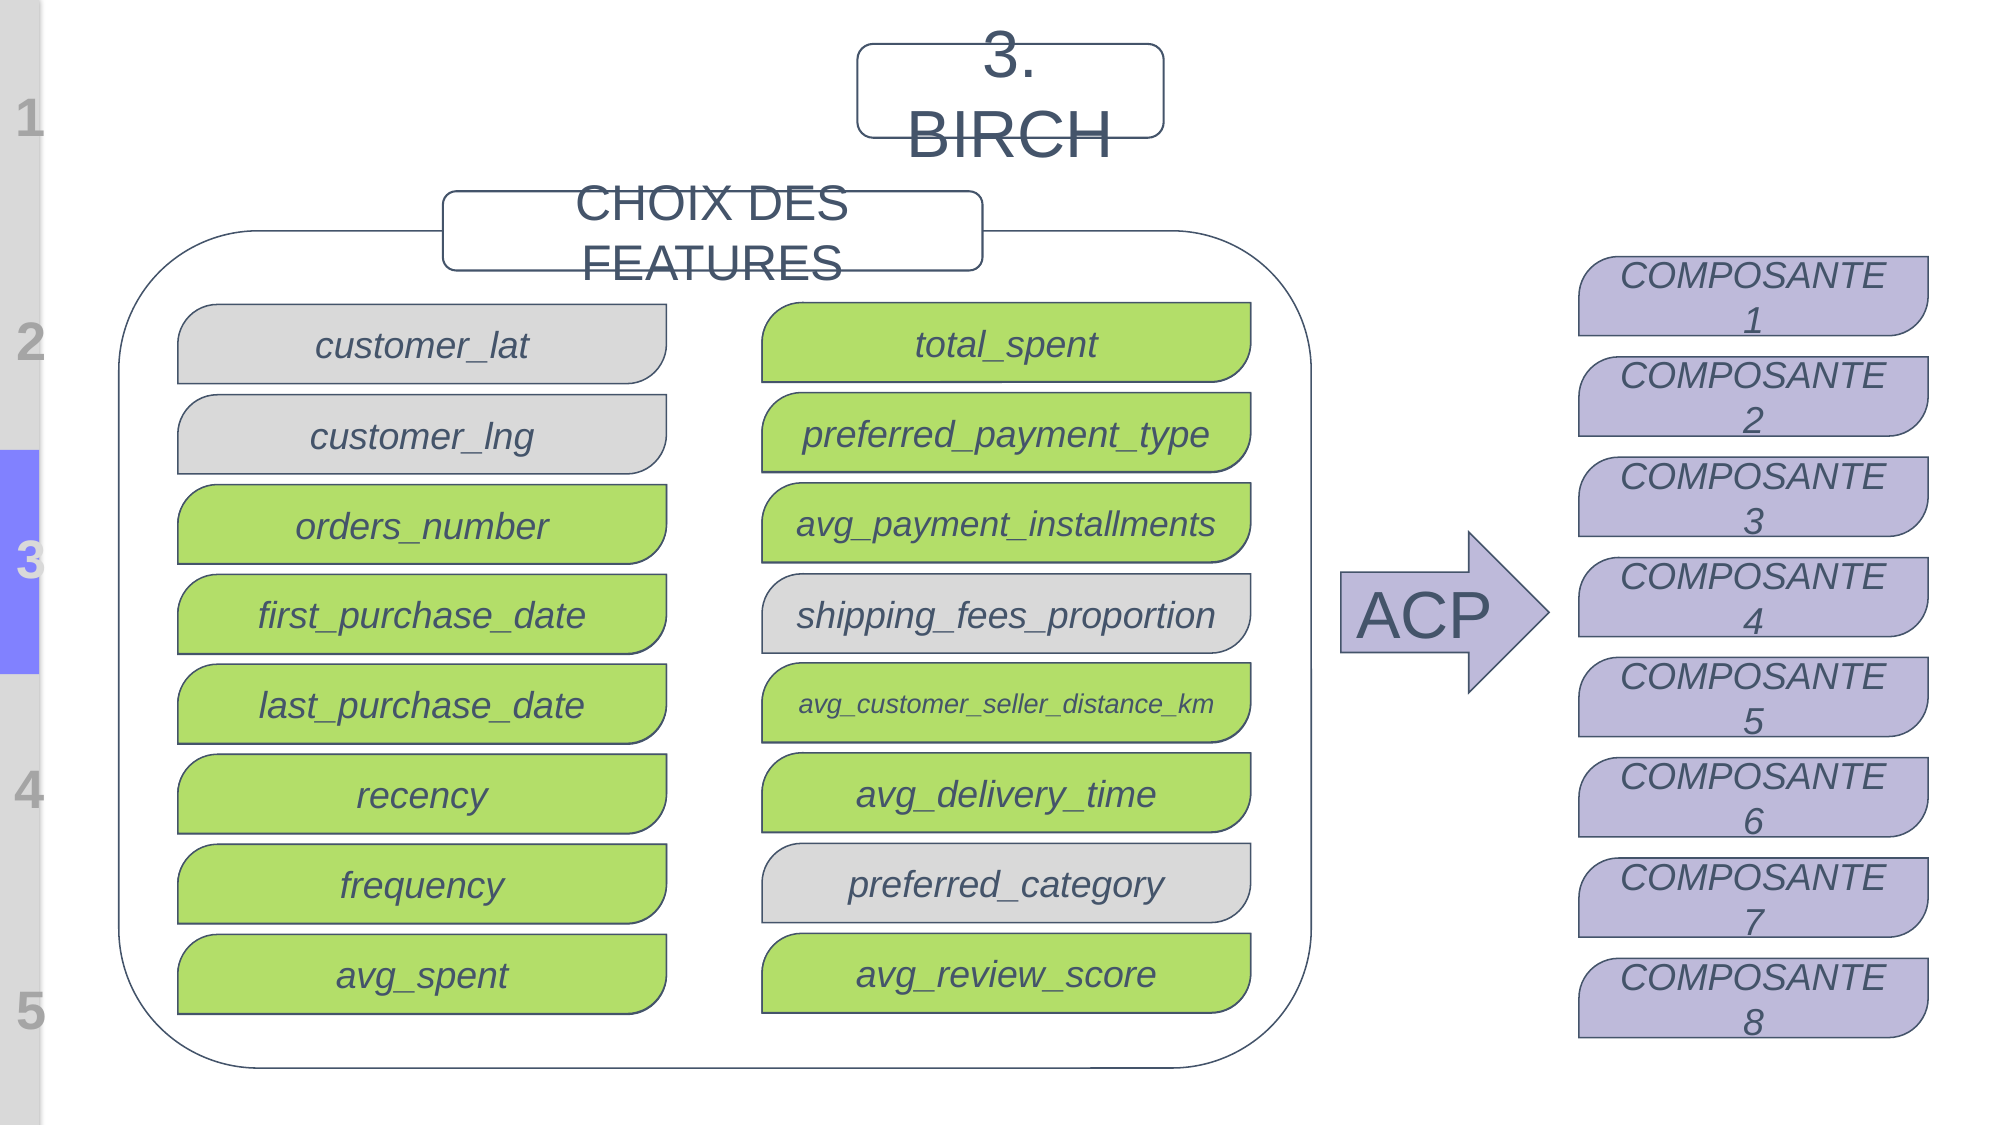

3. BIRCH
1
CHOIX DES FEATURES

COMPOSANTE 1
2
total_spent
total_spent
customer_lat
COMPOSANTE 2
preferred_payment_type
preferred_payment_type
customer_lng

COMPOSANTE 3
avg_payment_installments
avg_payment_installments
orders_number
orders_number
3
ACP
COMPOSANTE 4
shipping_fees_proportion
first_purchase_date
first_purchase_date
COMPOSANTE 5
avg_customer_seller_distance_km
avg_customer_seller_distance_km
last_purchase_date
last_purchase_date
4
avg_delivery_time
avg_delivery_time
recency
recency
COMPOSANTE 6
preferred_category
frequency
frequency
COMPOSANTE 7
avg_review_score
avg_review_score
avg_spent
avg_spent
COMPOSANTE 8
5